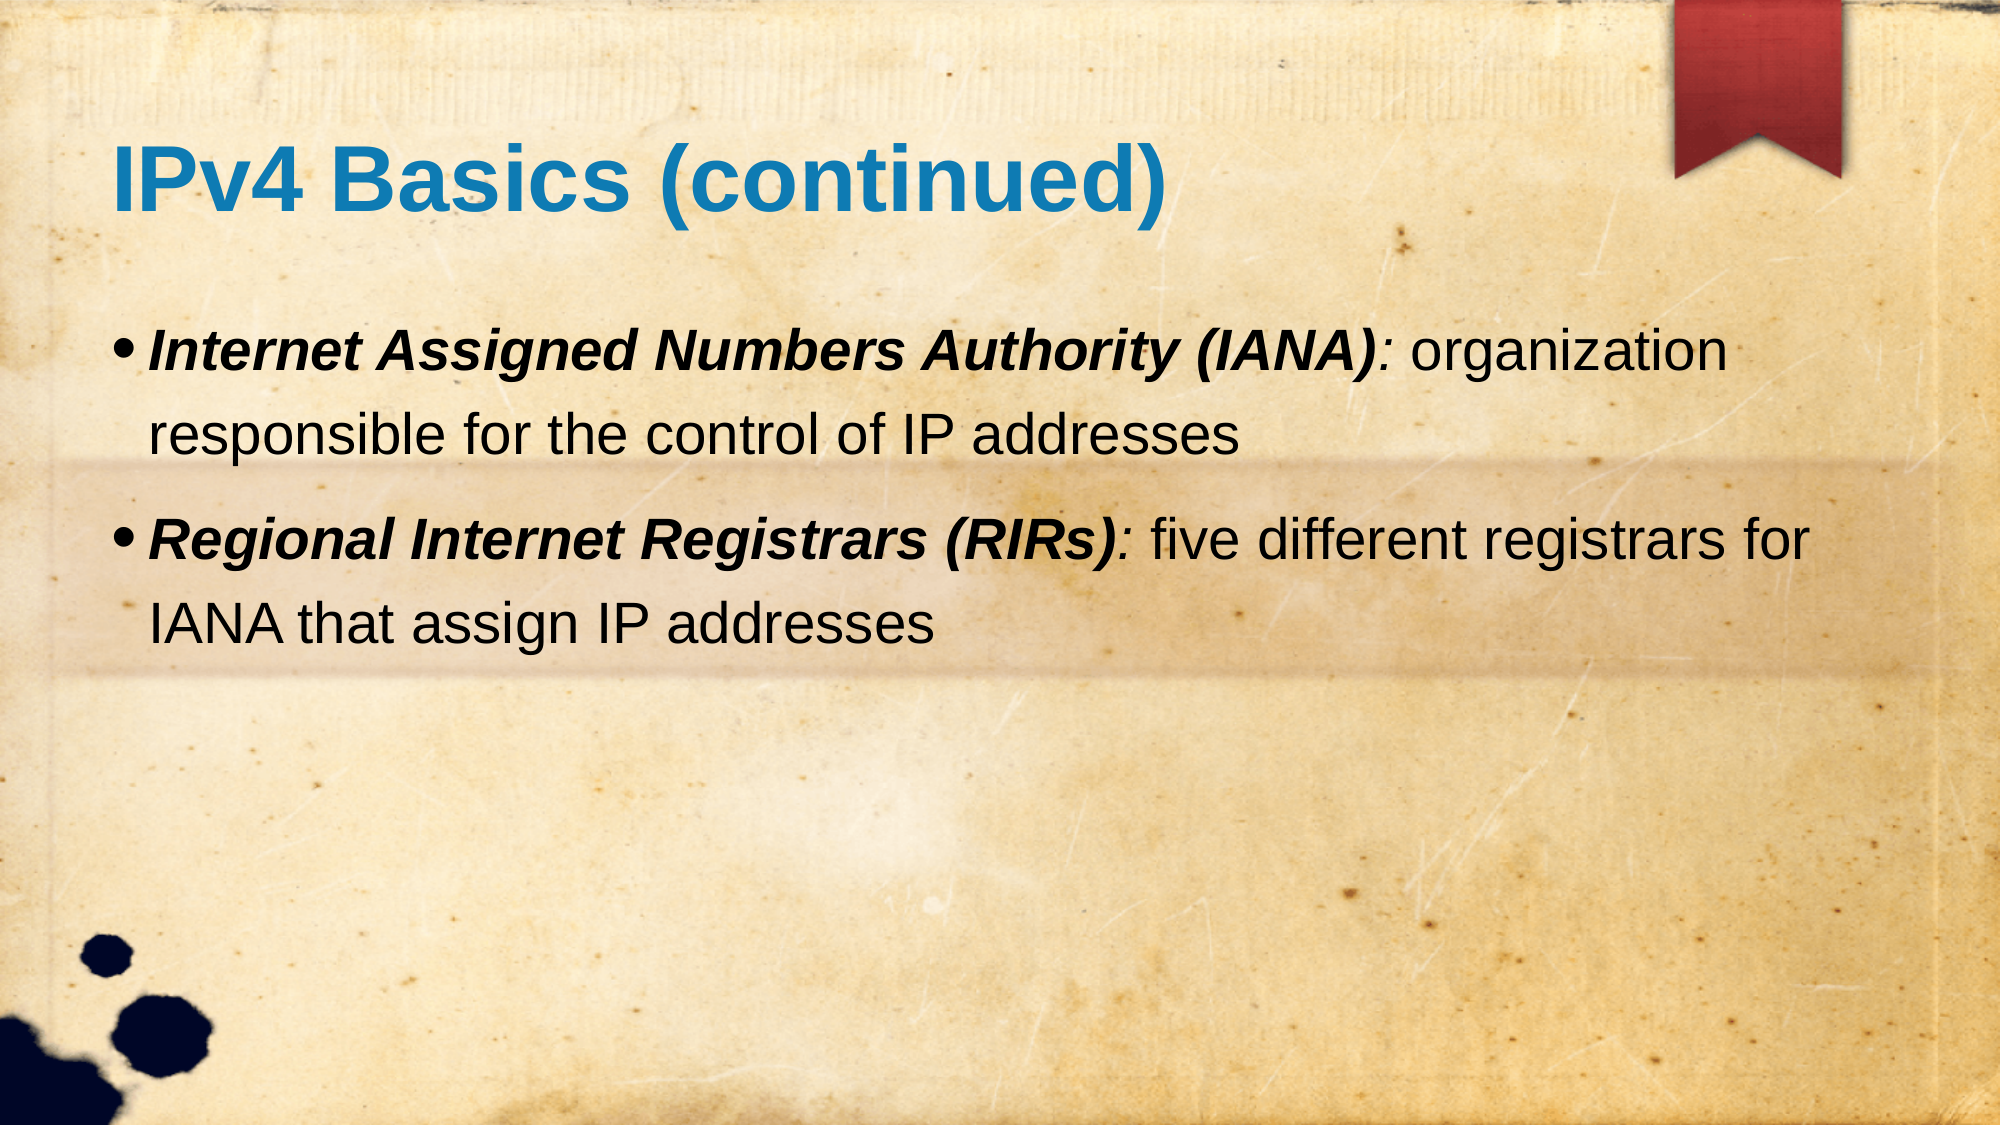

IPv4 Basics (continued)
Internet Assigned Numbers Authority (IANA): organization responsible for the control of IP addresses
Regional Internet Registrars (RIRs): five different registrars for IANA that assign IP addresses